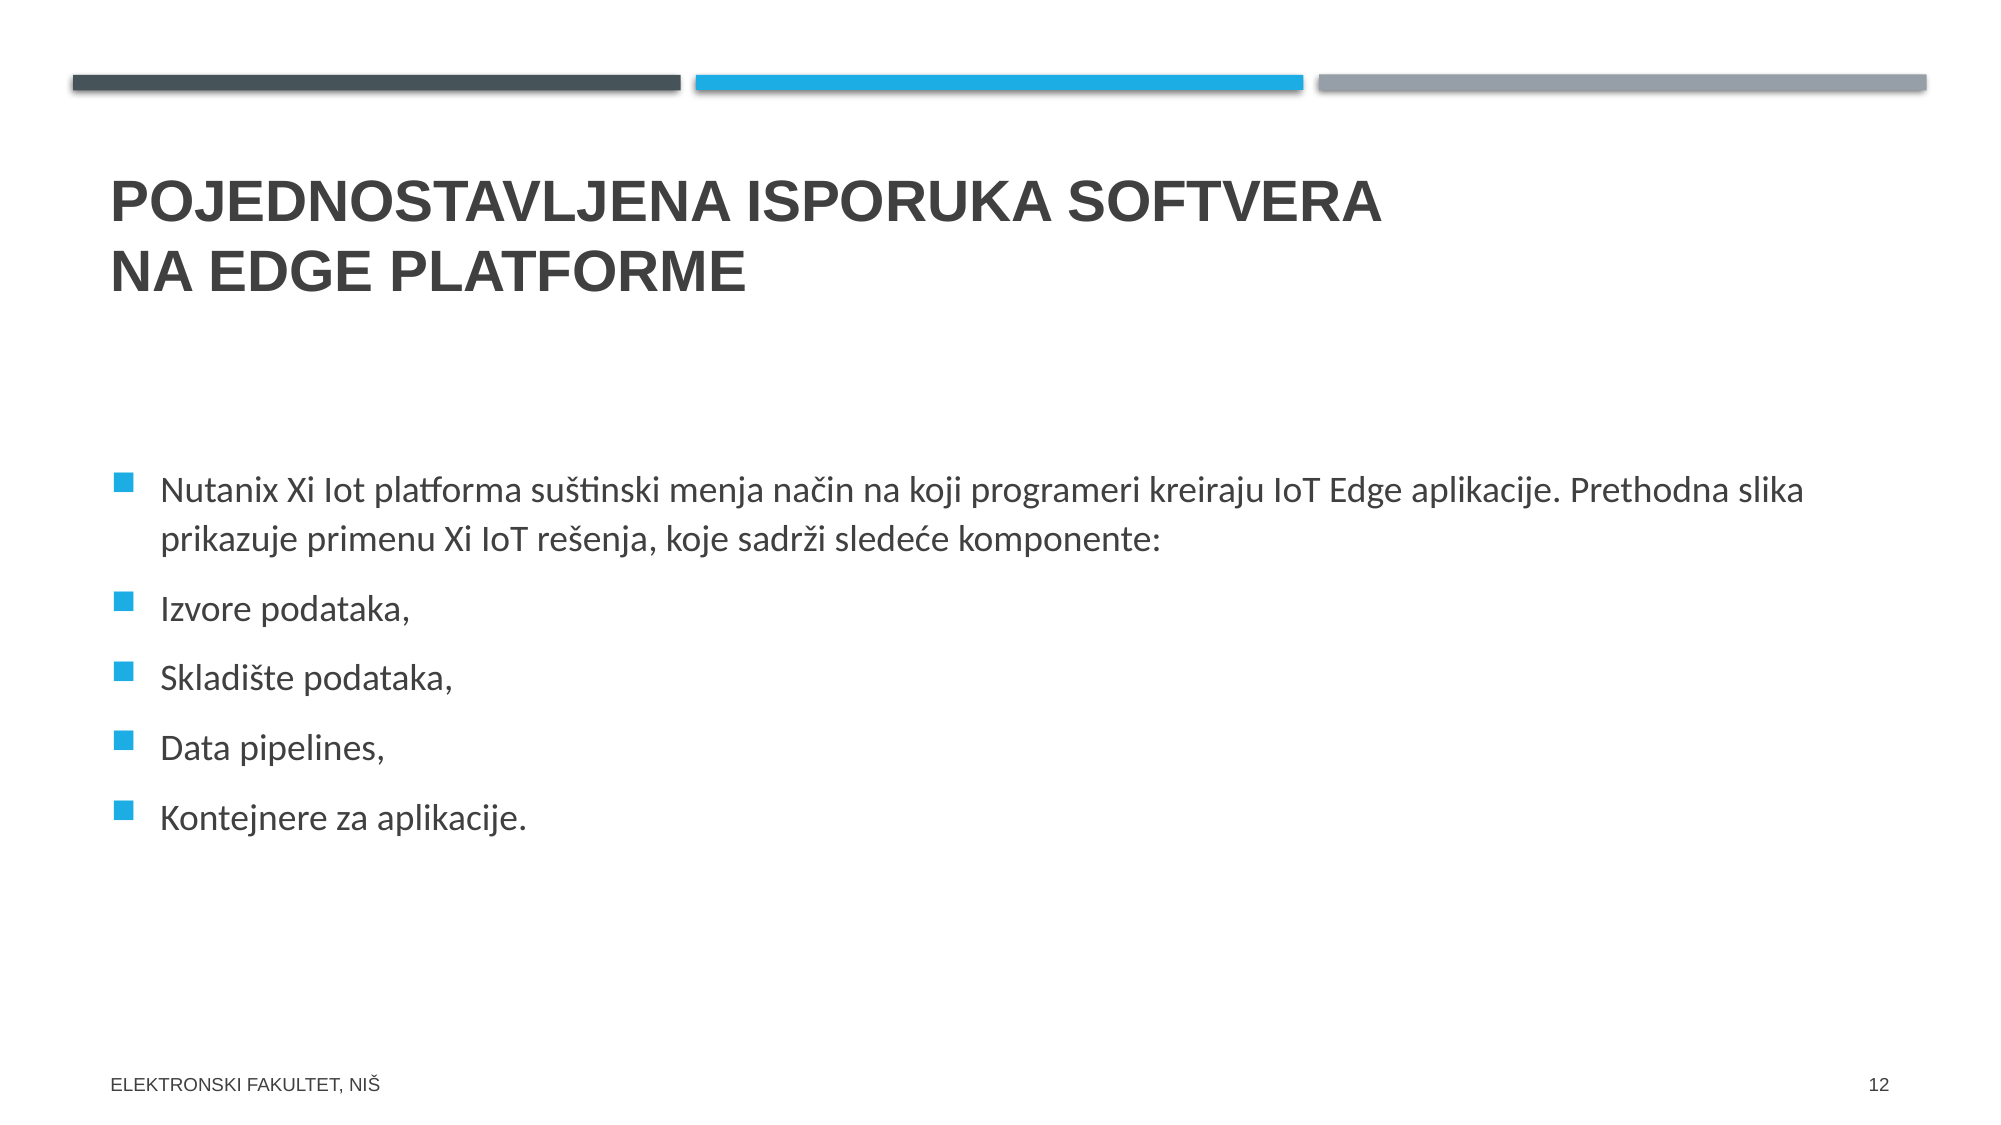

# Pojednostavljena isporuka softvera na edge platforme
Nutanix Xi Iot platforma suštinski menja način na koji programeri kreiraju IoT Edge aplikacije. Prethodna slika prikazuje primenu Xi IoT rešenja, koje sadrži sledeće komponente:
Izvore podataka,
Skladište podataka,
Data pipelines,
Kontejnere za aplikacije.

Elektronski fakultet, Niš
12